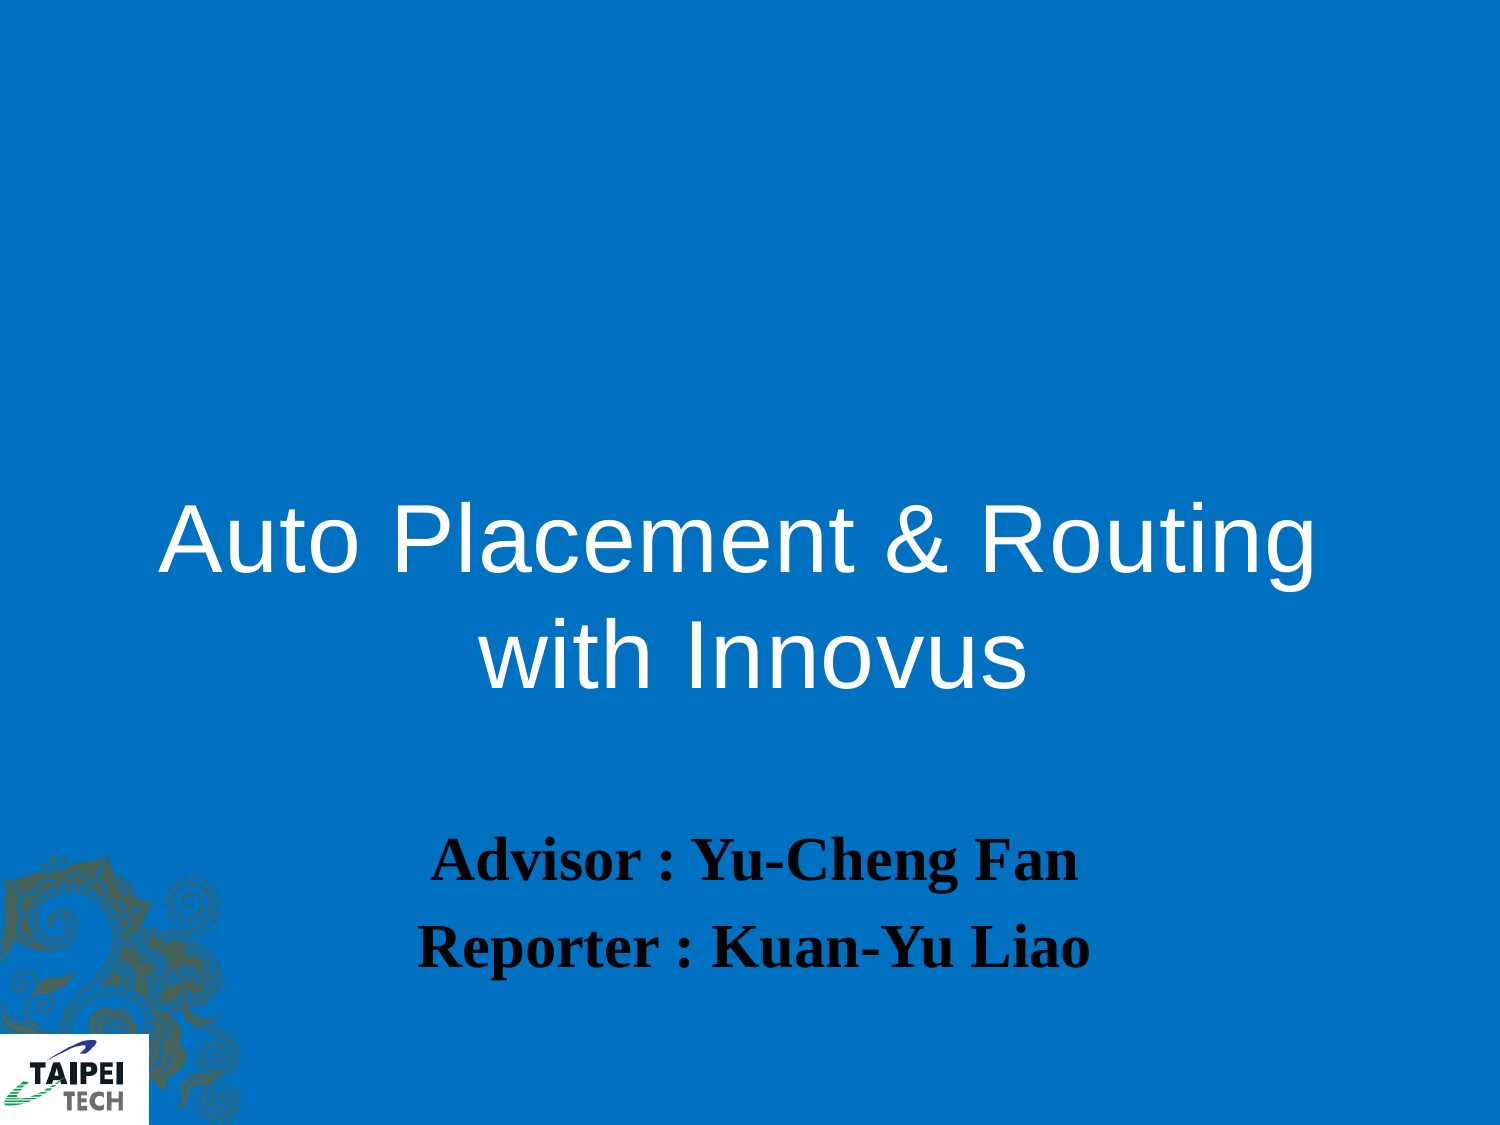

# Auto Placement & Routing with Innovus
Advisor : Yu-Cheng Fan
Reporter : Kuan-Yu Liao